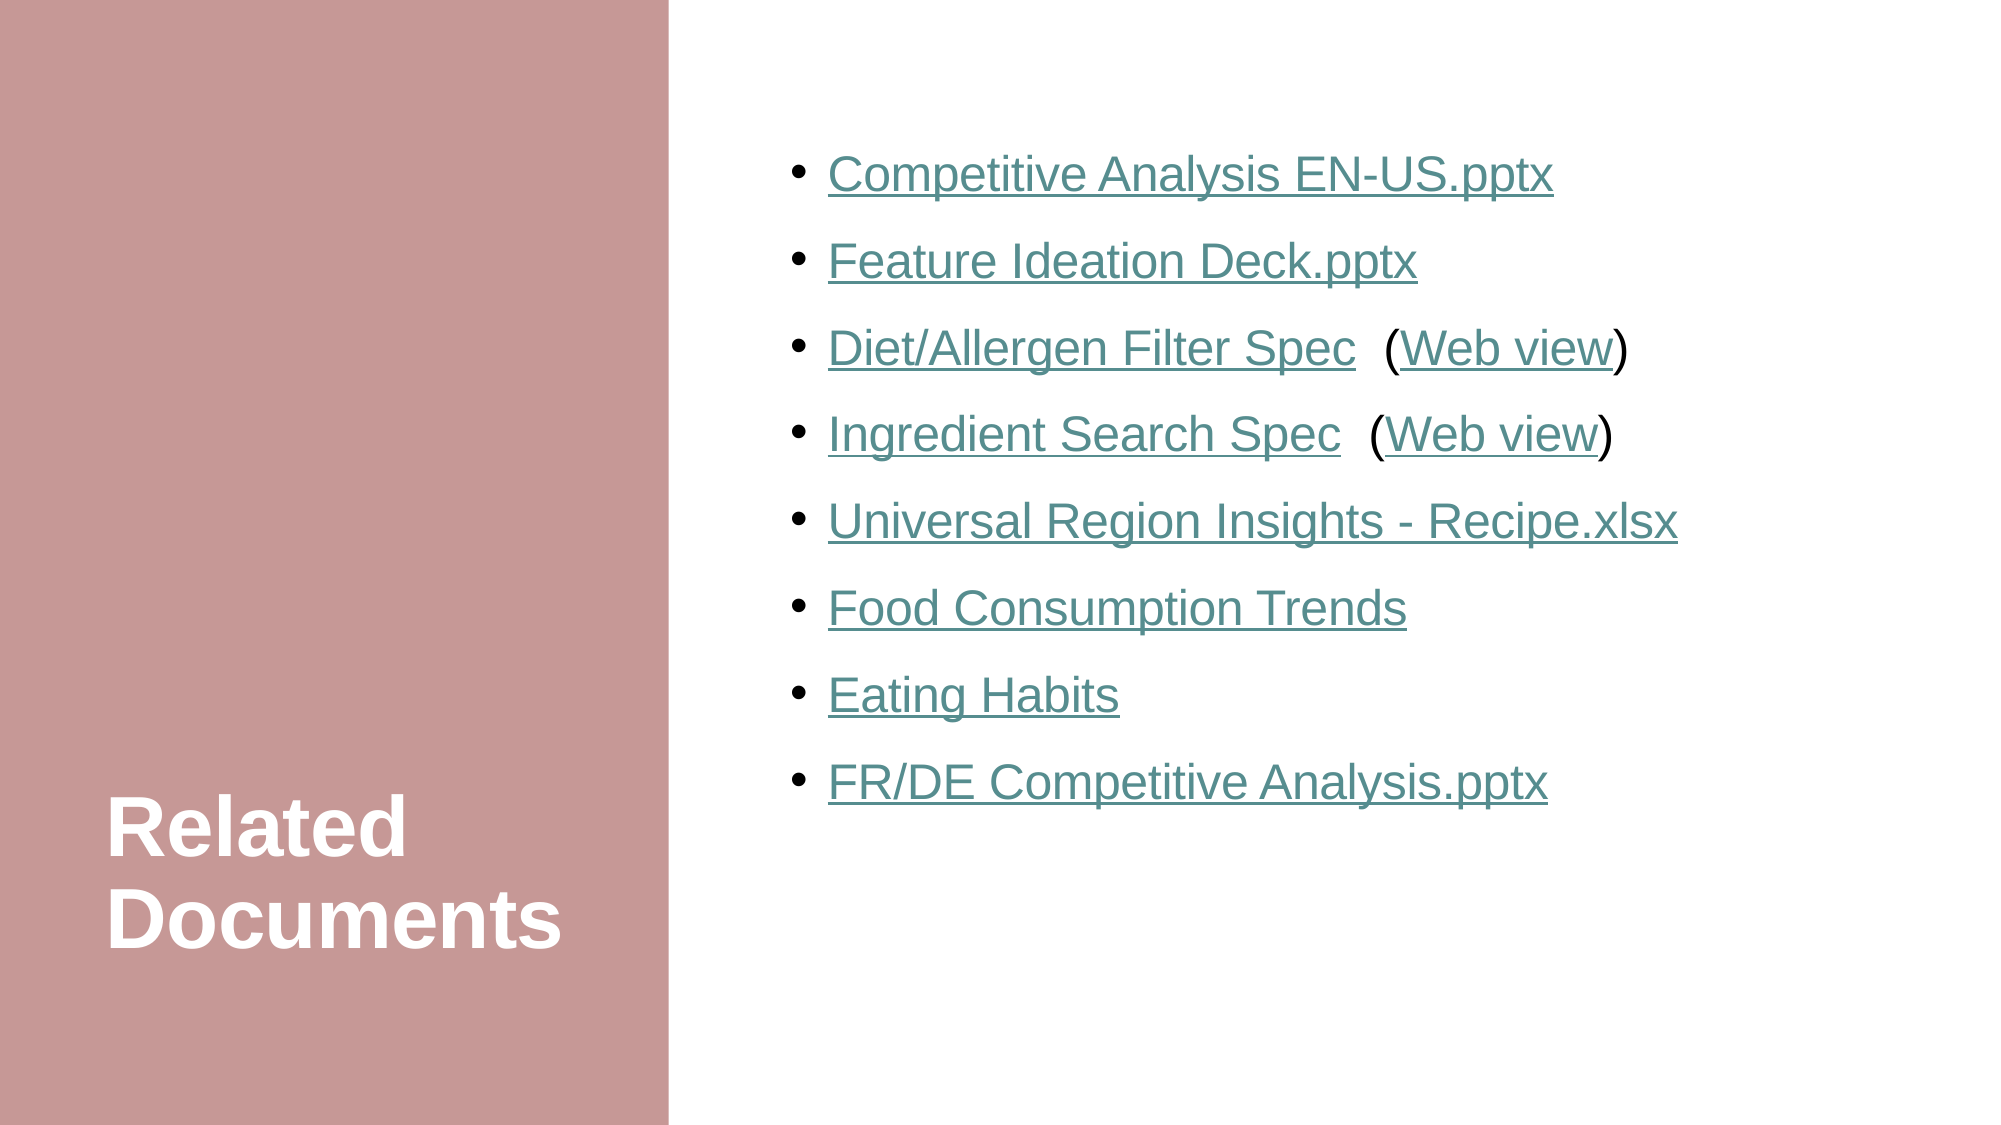

Competitive Analysis EN-US.pptx
Feature Ideation Deck.pptx
Diet/Allergen Filter Spec  (Web view)
Ingredient Search Spec  (Web view)
Universal Region Insights - Recipe.xlsx
Food Consumption Trends
Eating Habits
FR/DE Competitive Analysis.pptx
# Related Documents